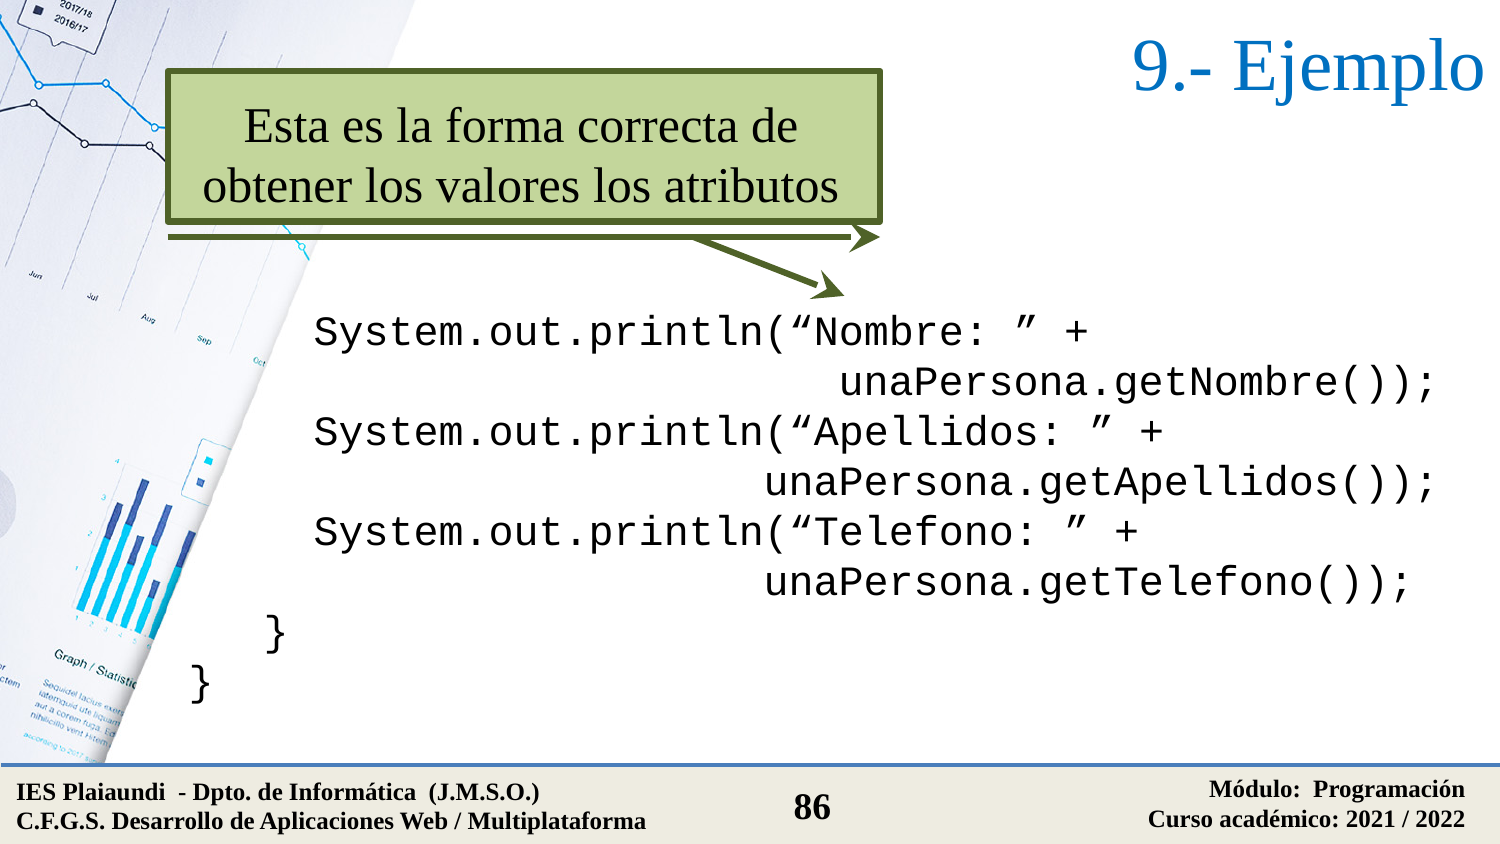

# 9.- Ejemplo

Esta es la forma correcta de obtener los valores los atributos
     System.out.println(“Nombre: ” +
                          unaPersona.getNombre());
     System.out.println(“Apellidos: ” +
                       unaPersona.getApellidos());
     System.out.println(“Telefono: ” +
                       unaPersona.getTelefono());
   }
}

Módulo:  Programación
Curso académico: 2021 / 2022
IES Plaiaundi  - Dpto. de Informática  (J.M.S.O.)
C.F.G.S. Desarrollo de Aplicaciones Web / Multiplataforma
86